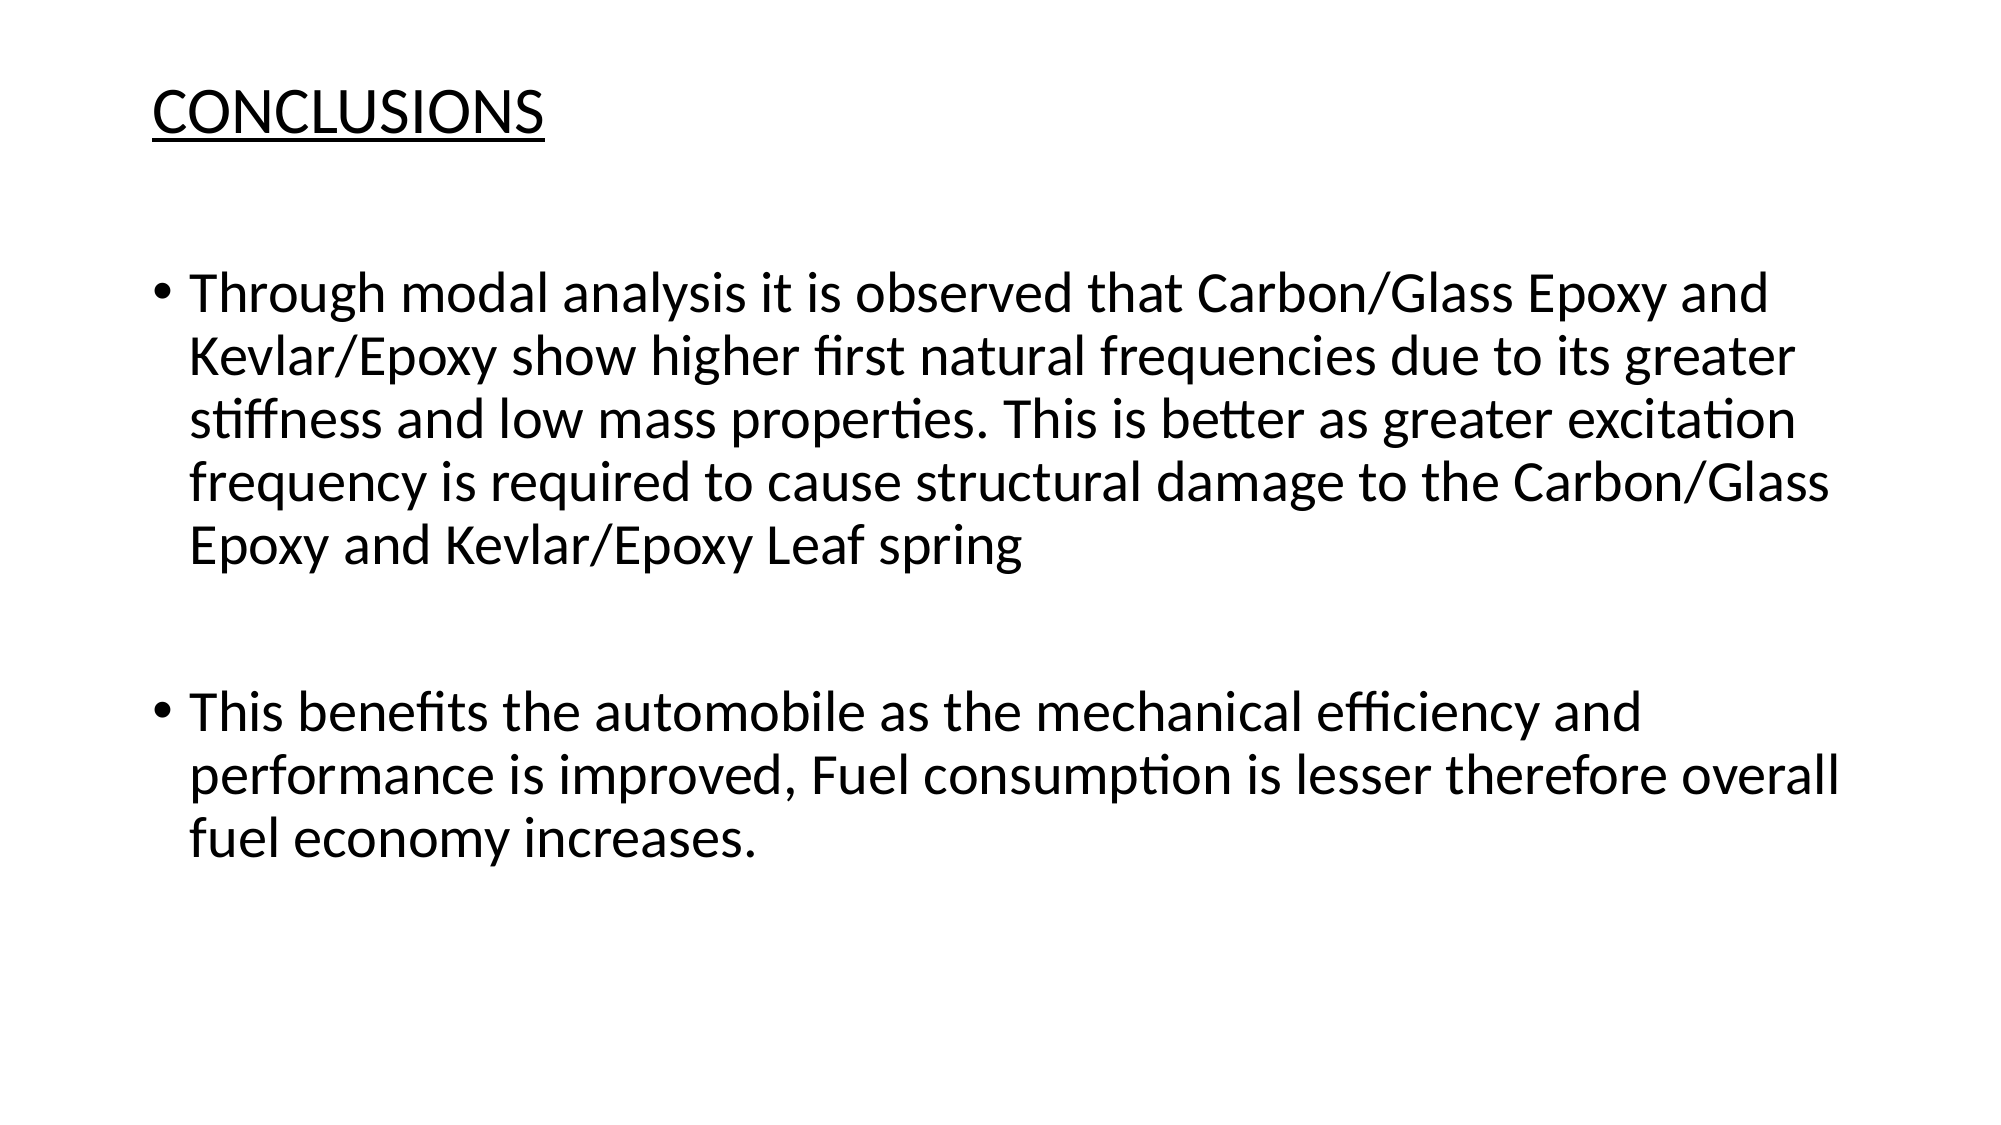

CONCLUSIONS

Through modal analysis it is observed that Carbon/Glass Epoxy and Kevlar/Epoxy show higher first natural frequencies due to its greater stiffness and low mass properties. This is better as greater excitation frequency is required to cause structural damage to the Carbon/Glass Epoxy and Kevlar/Epoxy Leaf spring

This benefits the automobile as the mechanical efficiency and performance is improved, Fuel consumption is lesser therefore overall fuel economy increases.